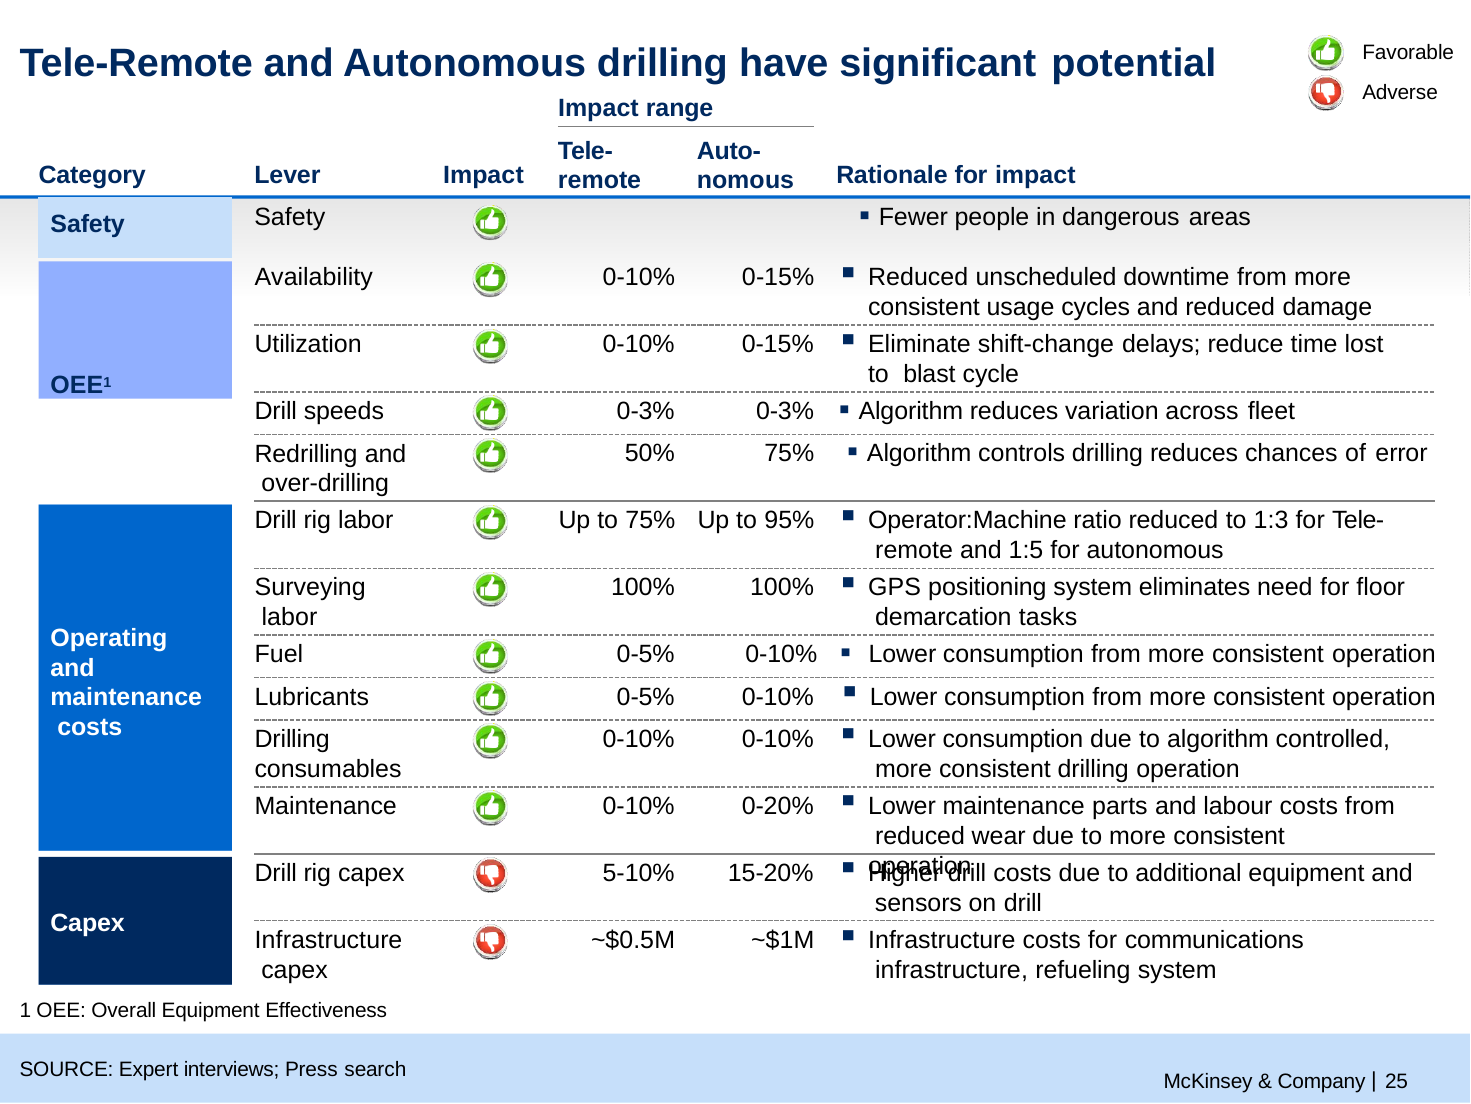

# Tele-Remote and Autonomous drilling have significant potential
Impact range

Favorable
Adverse
| Category | Lever | Impact | Tele- remote | Auto- nomous | Rationale for impact |  |
| --- | --- | --- | --- | --- | --- | --- |
| Safety | Safety ▪ Fewer people in dangerous areas |  |  |  |  |  |

Availability
0-10%
0-15%
Reduced unscheduled downtime from more
consistent usage cycles and reduced damage

OEE1

Utilization
0-10%
0-15%
Eliminate shift-change delays; reduce time lost to  blast cycle

0-3%	▪ Algorithm reduces variation across fleet
75%	▪ Algorithm controls drilling reduces chances of error

Drill speeds
0-3%

Redrilling and  over-drilling
50%

Drill rig labor
Up to 75%
Up to 95%
Operator:Machine ratio reduced to 1:3 for Tele-  remote and 1:5 for autonomous

Operating  and  maintenance  costs

Surveying  labor
100%
100%
GPS positioning system eliminates need for floor  demarcation tasks

0-10%	▪  Lower consumption from more consistent operation
Lower consumption from more consistent operation

Fuel
0-5%

Lubricants
0-5%
0-10%
Drilling  consumables
0-10%
0-10%
Lower consumption due to algorithm controlled,  more consistent drilling operation

Maintenance
0-10%
0-20%
Lower maintenance parts and labour costs from  reduced wear due to more consistent operation

Drill rig capex
5-10%
15-20%
Higher drill costs due to additional equipment and  sensors on drill

Capex

Infrastructure  capex
~$0.5M
~$1M
Infrastructure costs for communications  infrastructure, refueling system

1 OEE: Overall Equipment Effectiveness
McKinsey & Company | 25
SOURCE: Expert interviews; Press search